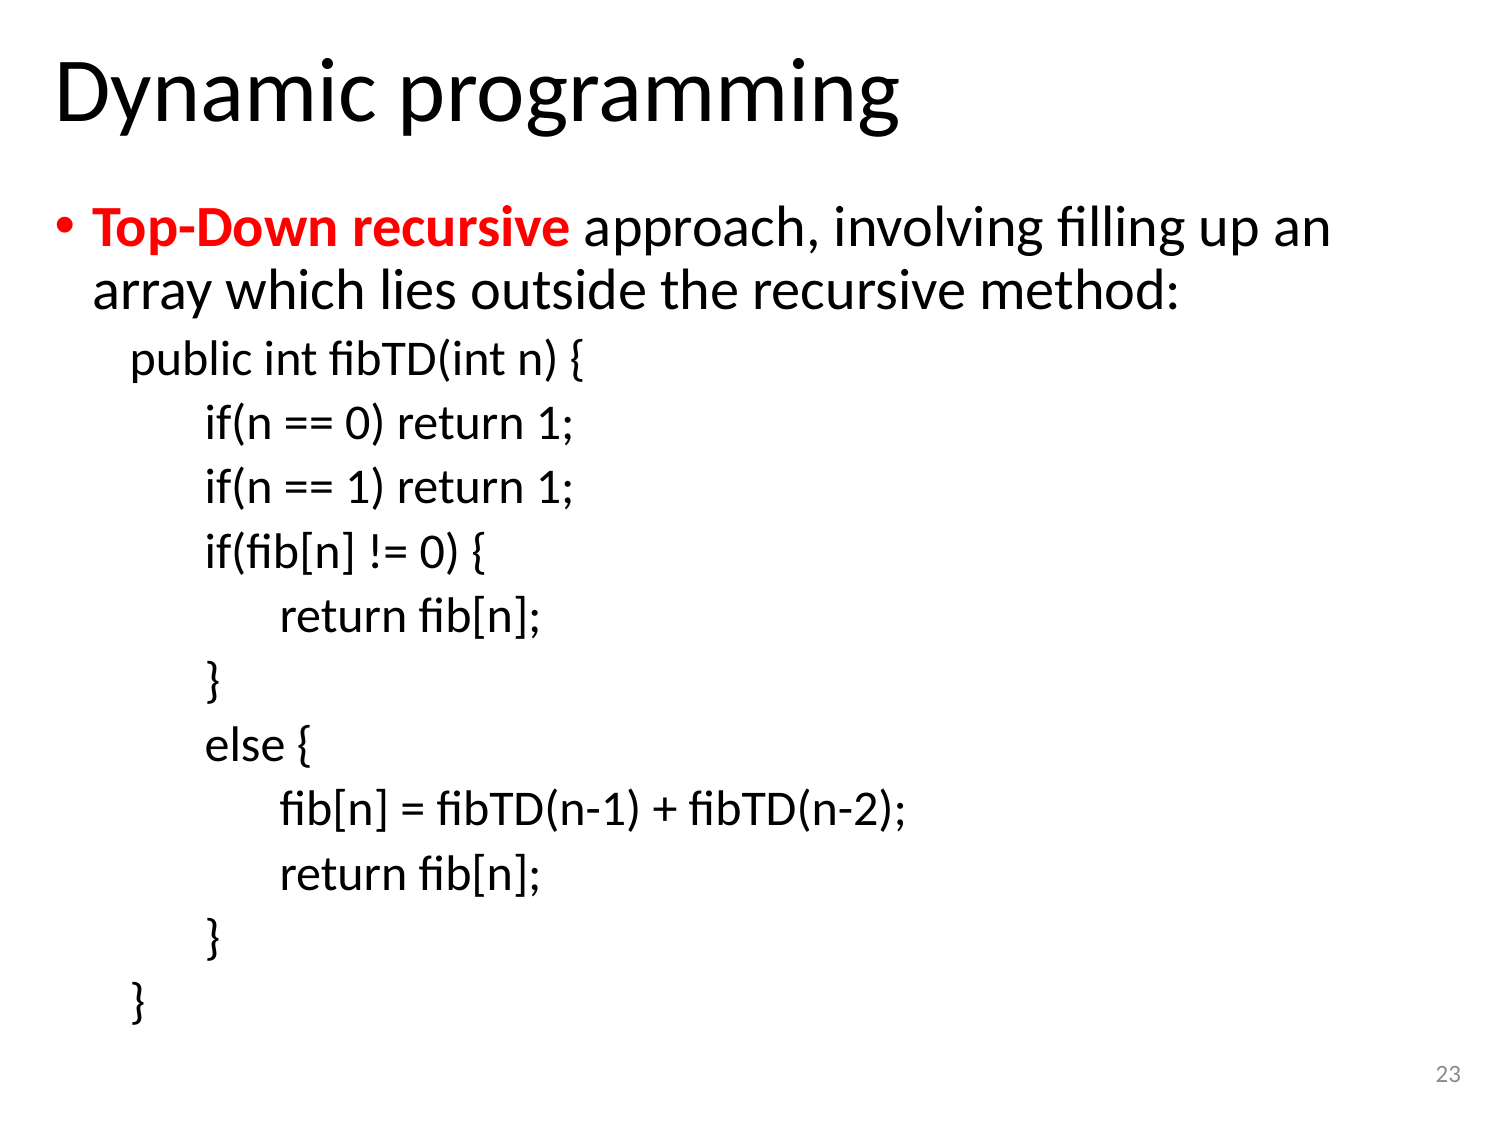

# Dynamic programming
Top-Down recursive approach, involving filling up an array which lies outside the recursive method:
public int fibTD(int n) {
if(n == 0) return 1;
if(n == 1) return 1;
if(fib[n] != 0) {
return fib[n];
}
else {
fib[n] = fibTD(n-1) + fibTD(n-2);
return fib[n];
}
}

23